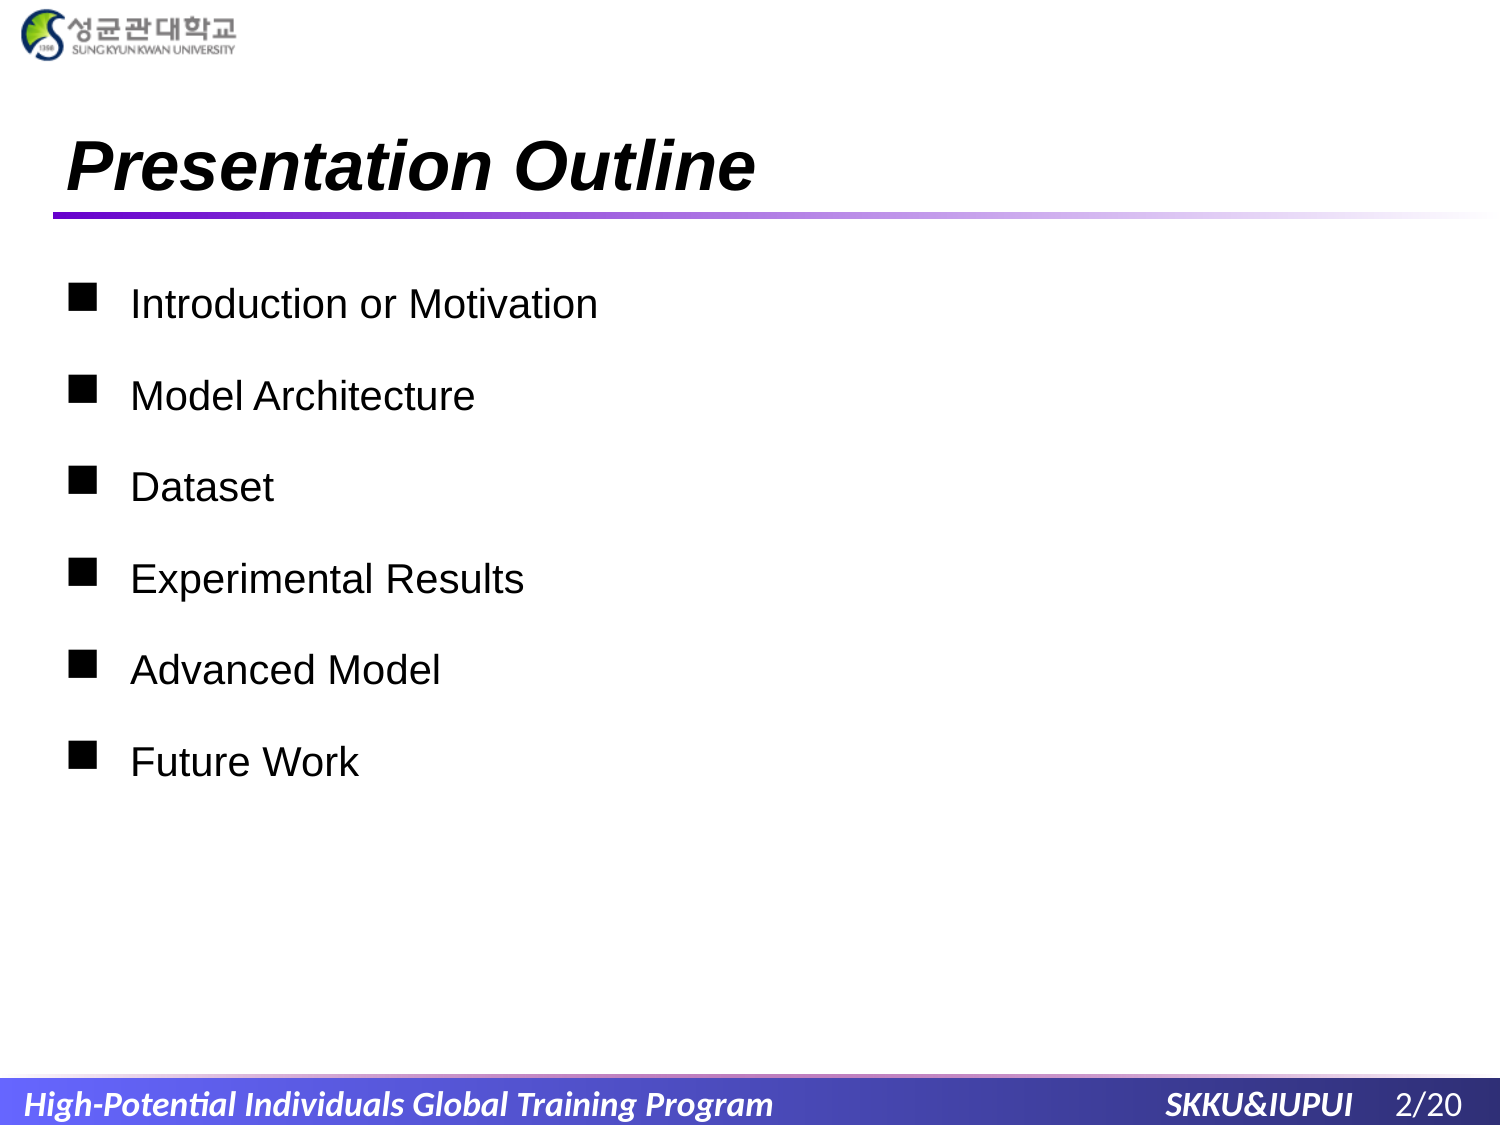

# Presentation Outline
Introduction or Motivation
Model Architecture
Dataset
Experimental Results
Advanced Model
Future Work